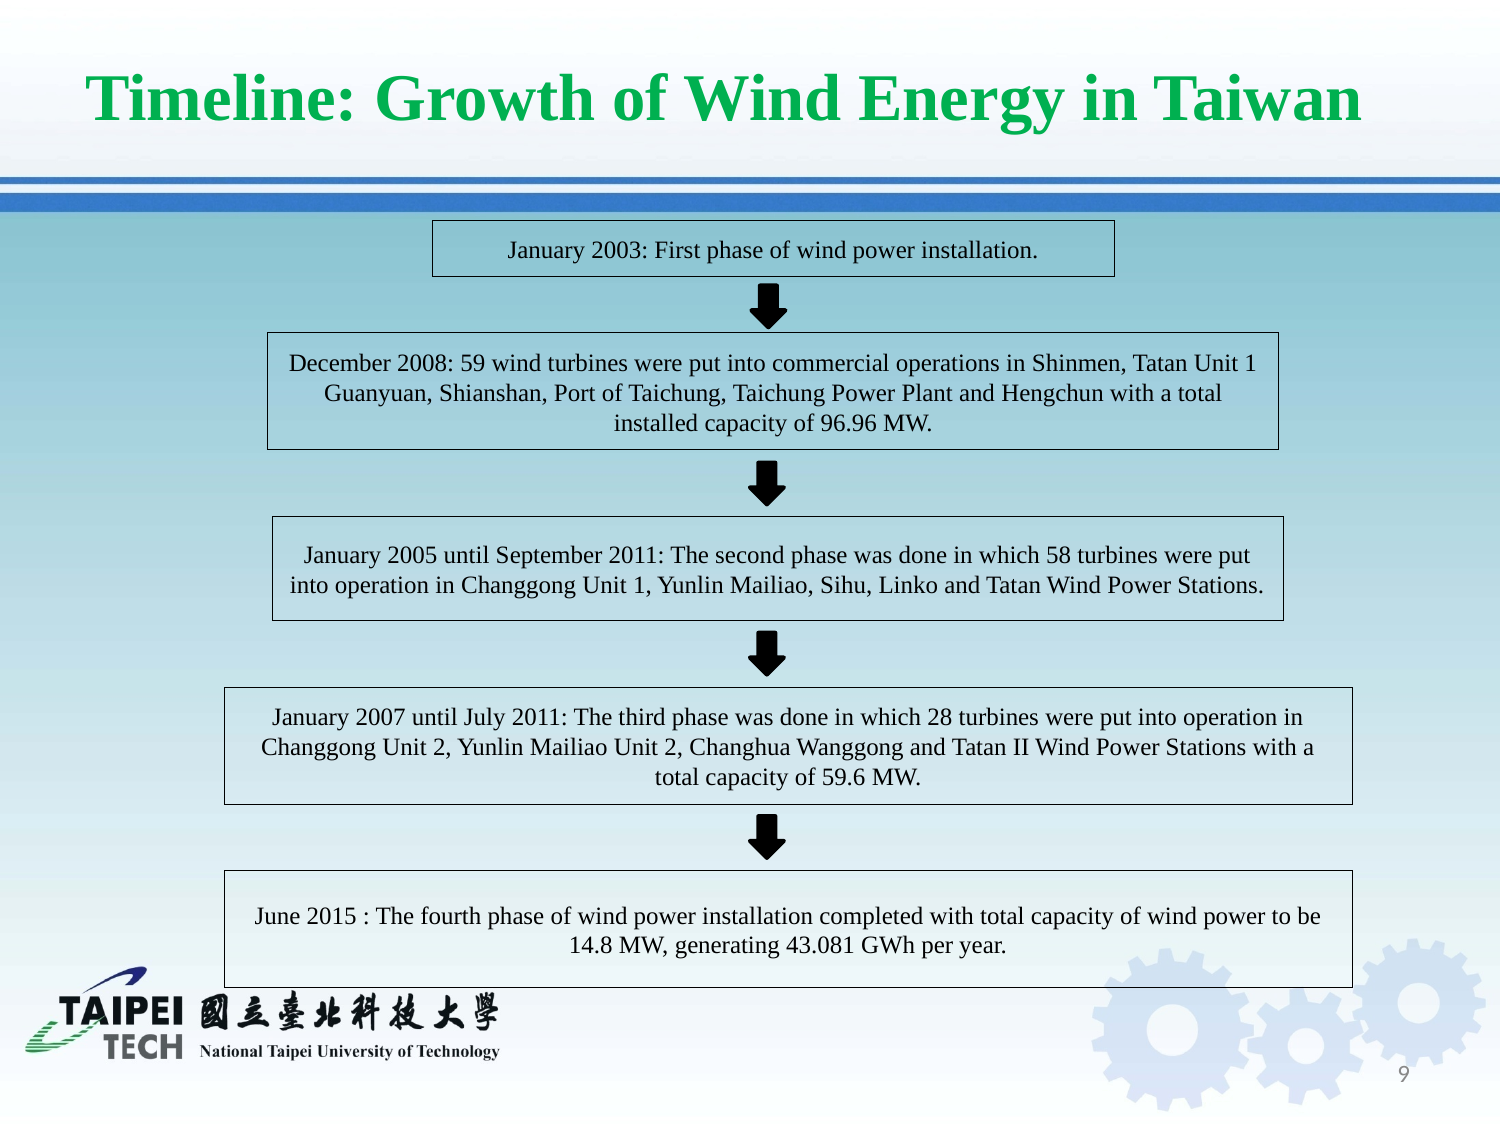

# Timeline: Growth of Wind Energy in Taiwan
January 2003: First phase of wind power installation.

December 2008: 59 wind turbines were put into commercial operations in Shinmen, Tatan Unit 1 Guanyuan, Shianshan, Port of Taichung, Taichung Power Plant and Hengchun with a total installed capacity of 96.96 MW.

January 2005 until September 2011: The second phase was done in which 58 turbines were put into operation in Changgong Unit 1, Yunlin Mailiao, Sihu, Linko and Tatan Wind Power Stations.

January 2007 until July 2011: The third phase was done in which 28 turbines were put into operation in Changgong Unit 2, Yunlin Mailiao Unit 2, Changhua Wanggong and Tatan II Wind Power Stations with a total capacity of 59.6 MW.

June 2015 : The fourth phase of wind power installation completed with total capacity of wind power to be 14.8 MW, generating 43.081 GWh per year.
9